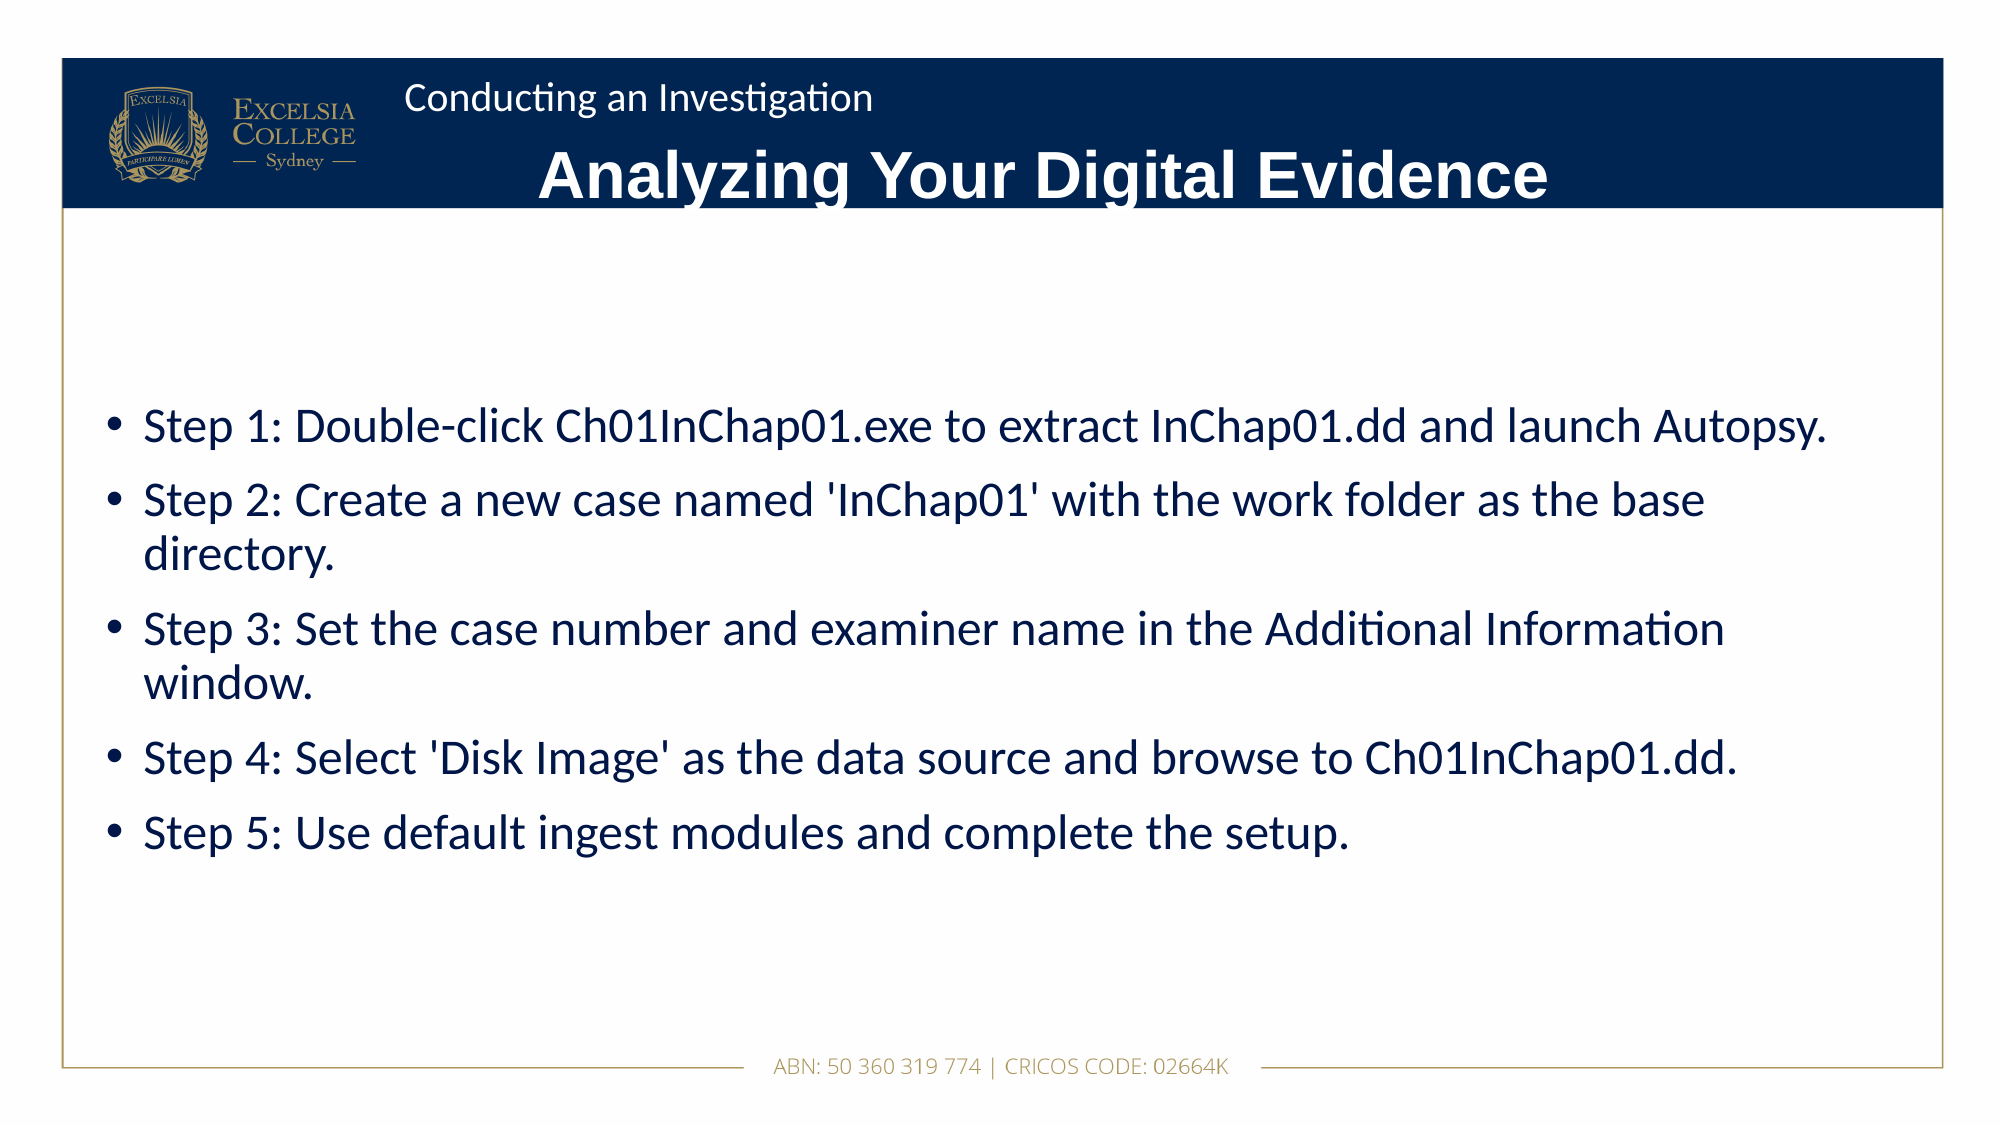

# Conducting an Investigation
Analyzing Your Digital Evidence
Step 1: Double-click Ch01InChap01.exe to extract InChap01.dd and launch Autopsy.
Step 2: Create a new case named 'InChap01' with the work folder as the base directory.
Step 3: Set the case number and examiner name in the Additional Information window.
Step 4: Select 'Disk Image' as the data source and browse to Ch01InChap01.dd.
Step 5: Use default ingest modules and complete the setup.